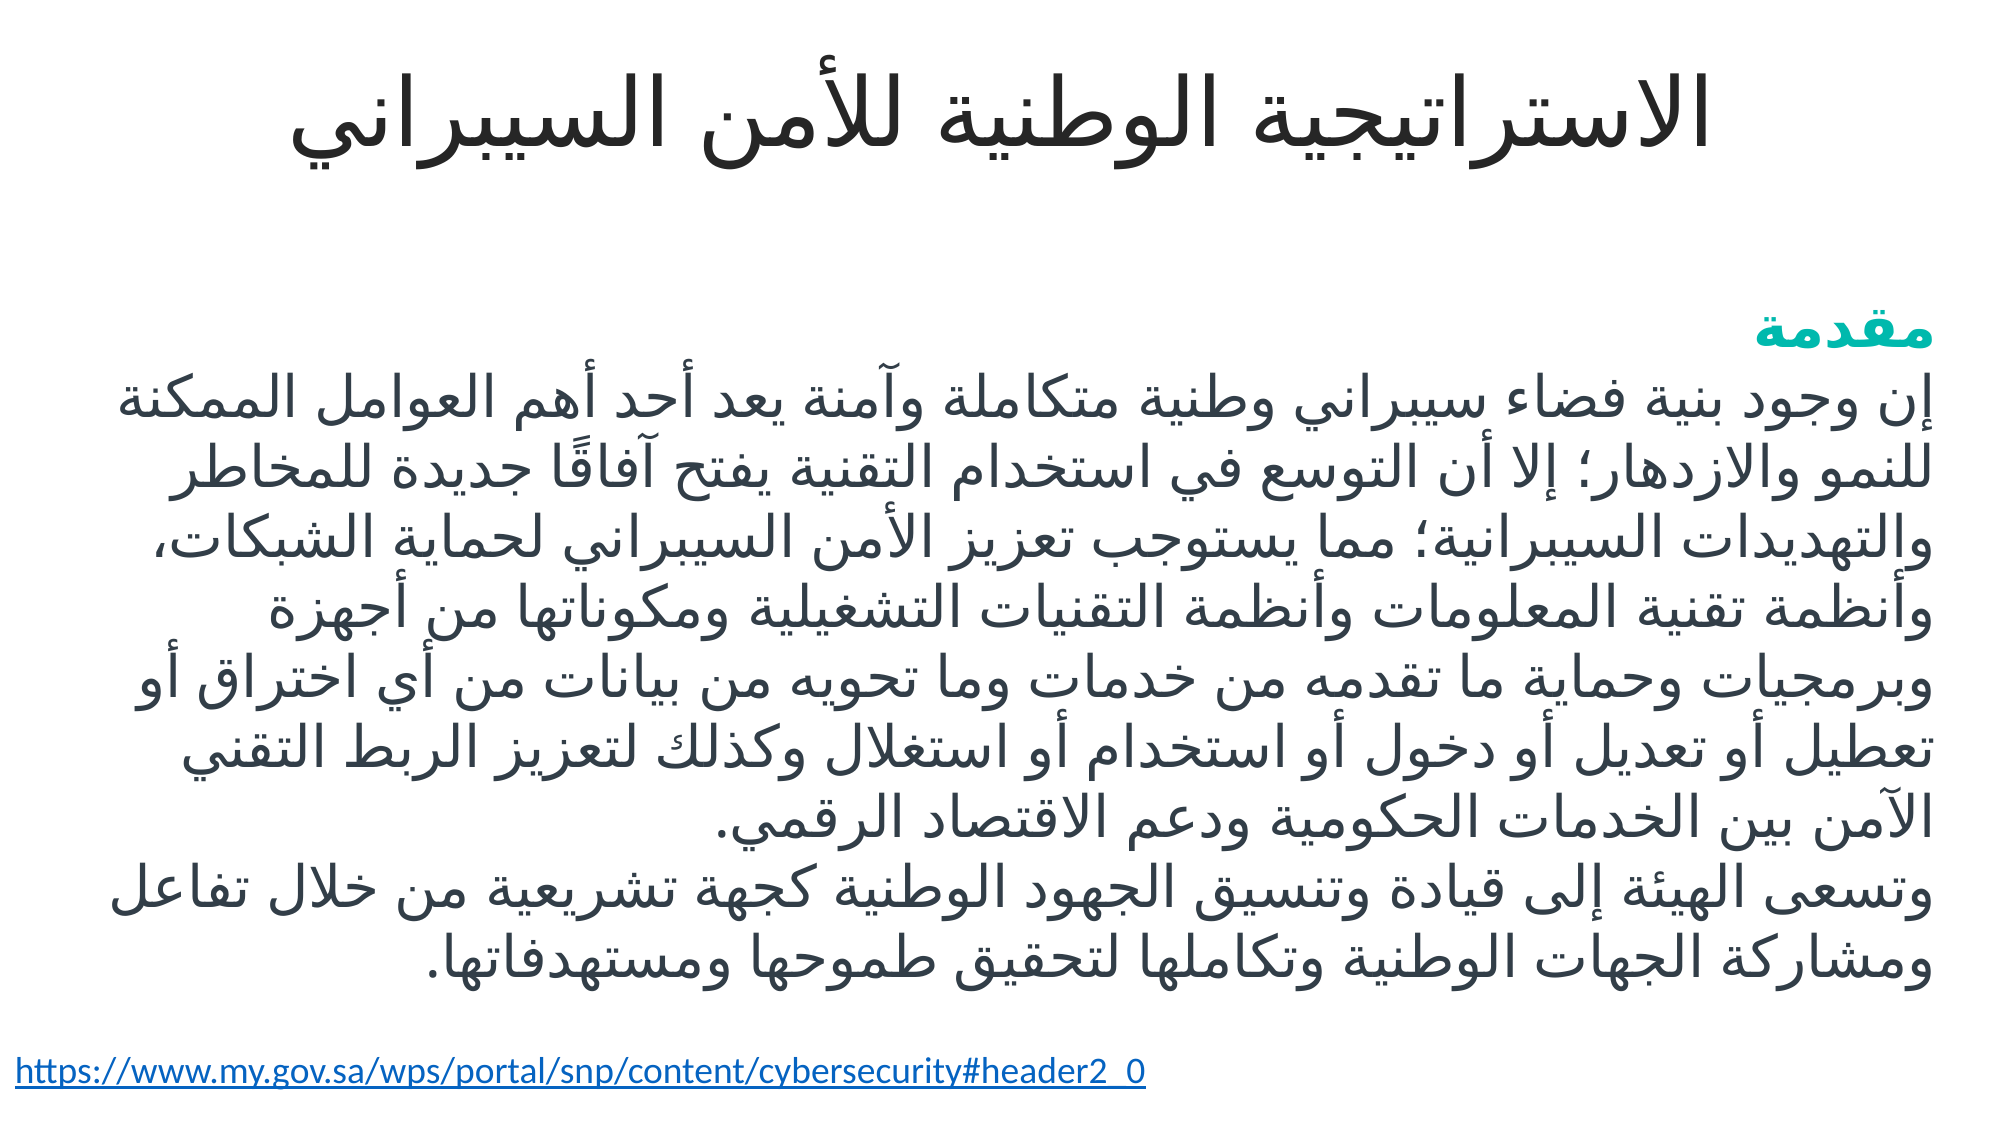

الاستراتيجية الوطنية للأمن السيبراني
مقدمة
إن وجود بنية فضاء سيبراني وطنية متكاملة وآمنة يعد أحد أهم العوامل الممكنة للنمو والازدهار؛ إلا أن التوسع في استخدام التقنية يفتح آفاقًا جديدة للمخاطر والتهديدات السيبرانية؛ مما يستوجب تعزيز الأمن السيبراني لحماية الشبكات، وأنظمة تقنية المعلومات وأنظمة التقنيات التشغيلية ومكوناتها من أجهزة وبرمجيات وحماية ما تقدمه من خدمات وما تحويه من بيانات من أي اختراق أو تعطيل أو تعديل أو دخول أو استخدام أو استغلال وكذلك لتعزيز الربط التقني الآمن بين الخدمات الحكومية ودعم الاقتصاد الرقمي.
وتسعى الهيئة إلى قيادة وتنسيق الجهود الوطنية كجهة تشريعية من خلال تفاعل ومشاركة الجهات الوطنية وتكاملها لتحقيق طموحها ومستهدفاتها.
https://www.my.gov.sa/wps/portal/snp/content/cybersecurity#header2_0